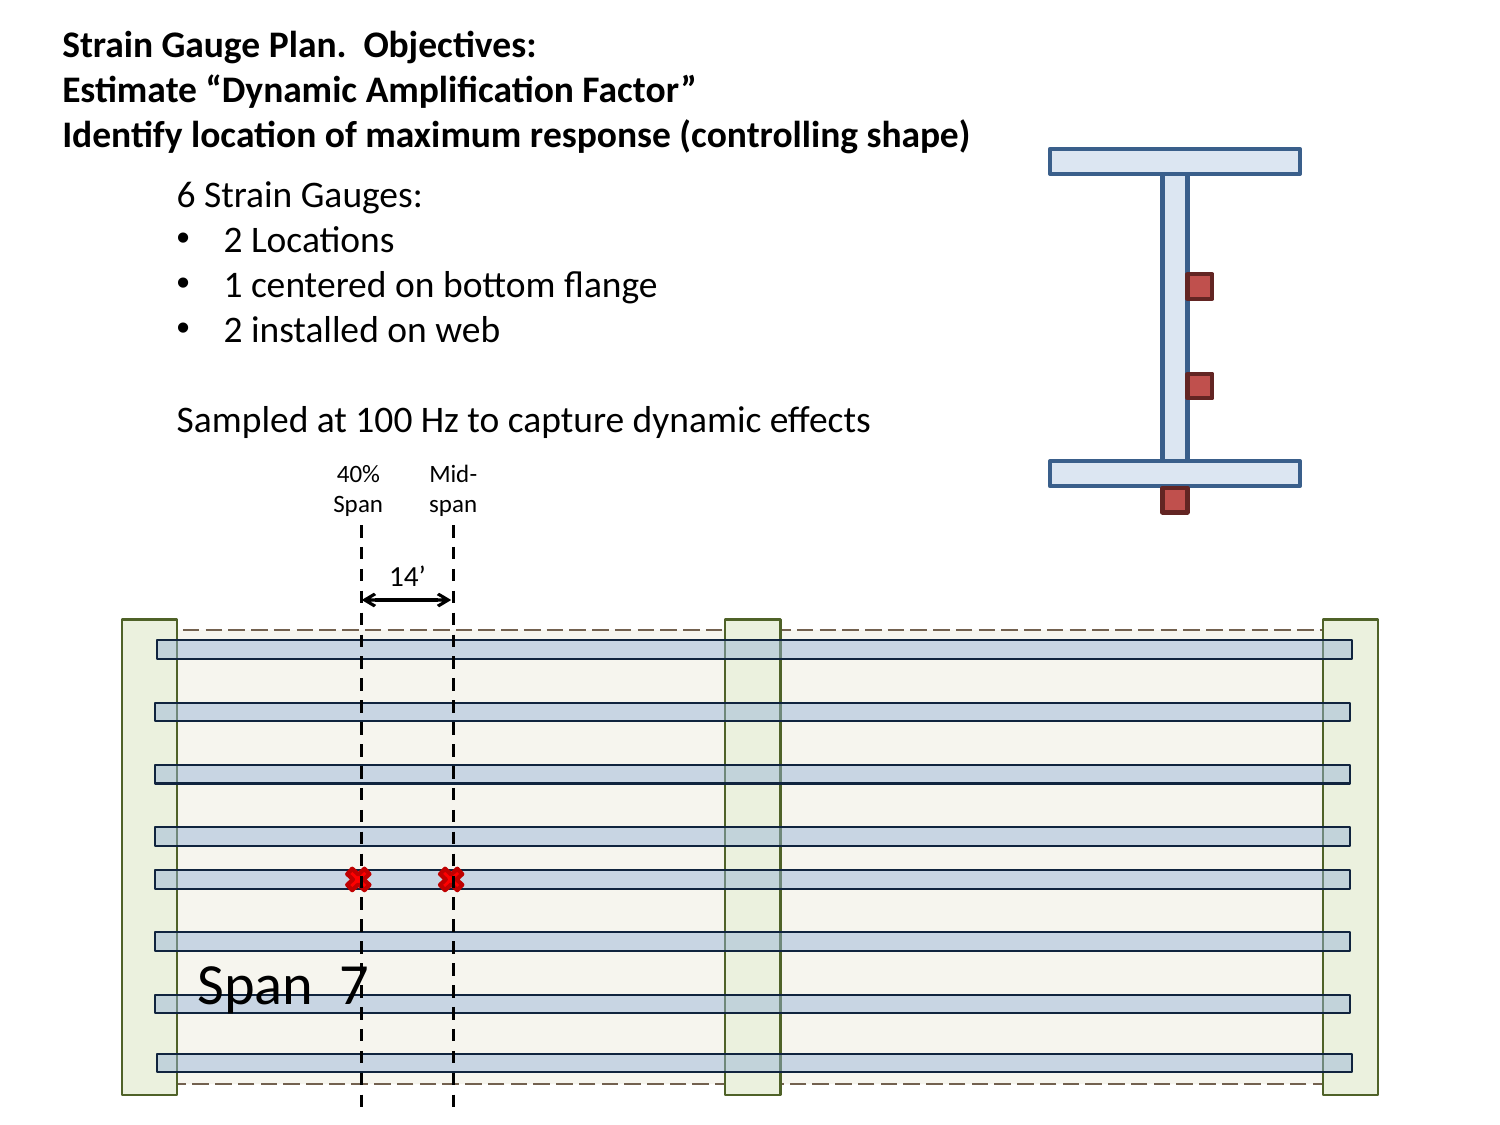

Strain Gauge Plan.  Objectives:
Estimate “Dynamic Amplification Factor”
Identify location of maximum response (controlling shape)

6 Strain Gauges:
2 Locations
1 centered on bottom flange
2 installed on web

Sampled at 100 Hz to capture dynamic effects
40% Span
Mid-span
14’

Span  7